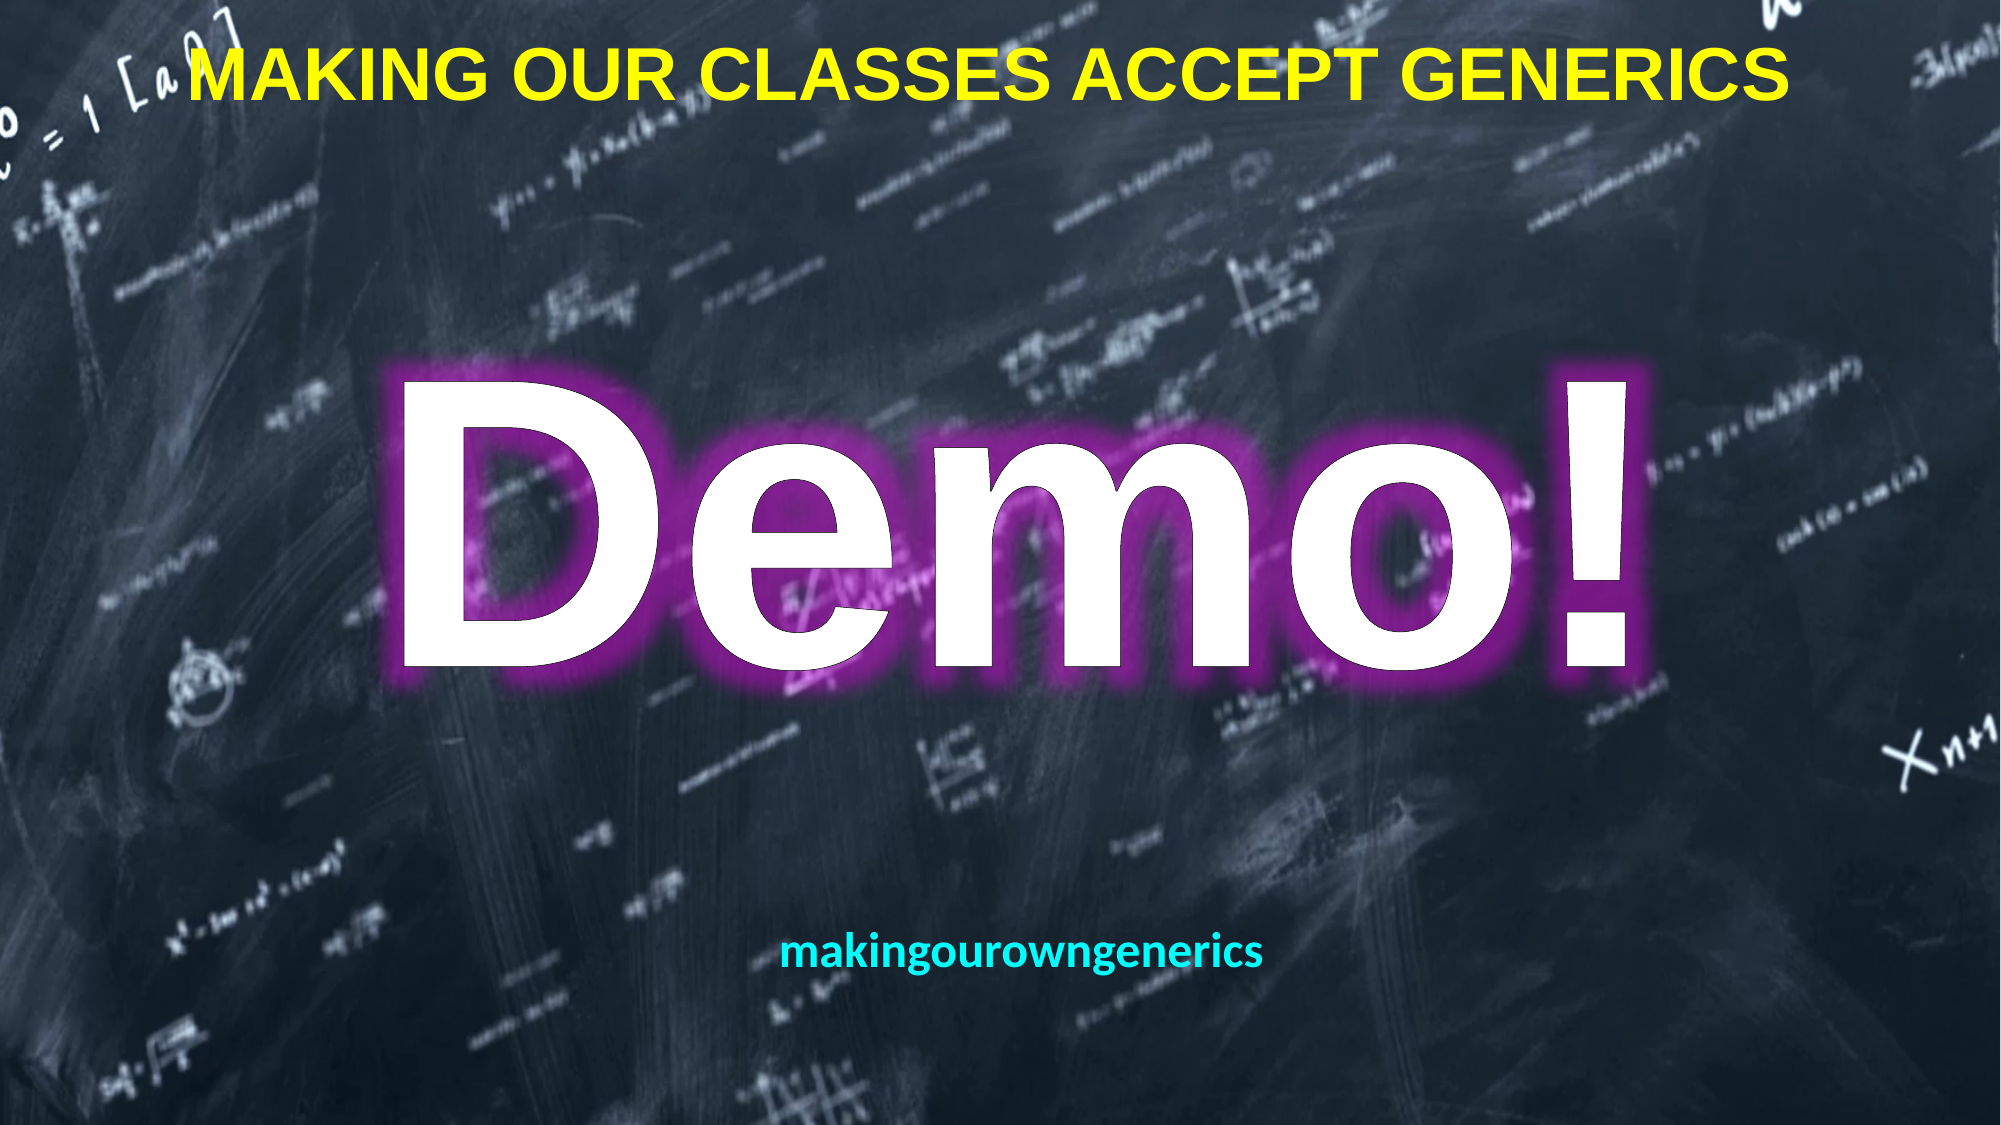

# Making our Classes accept Generics
makingourowngenerics